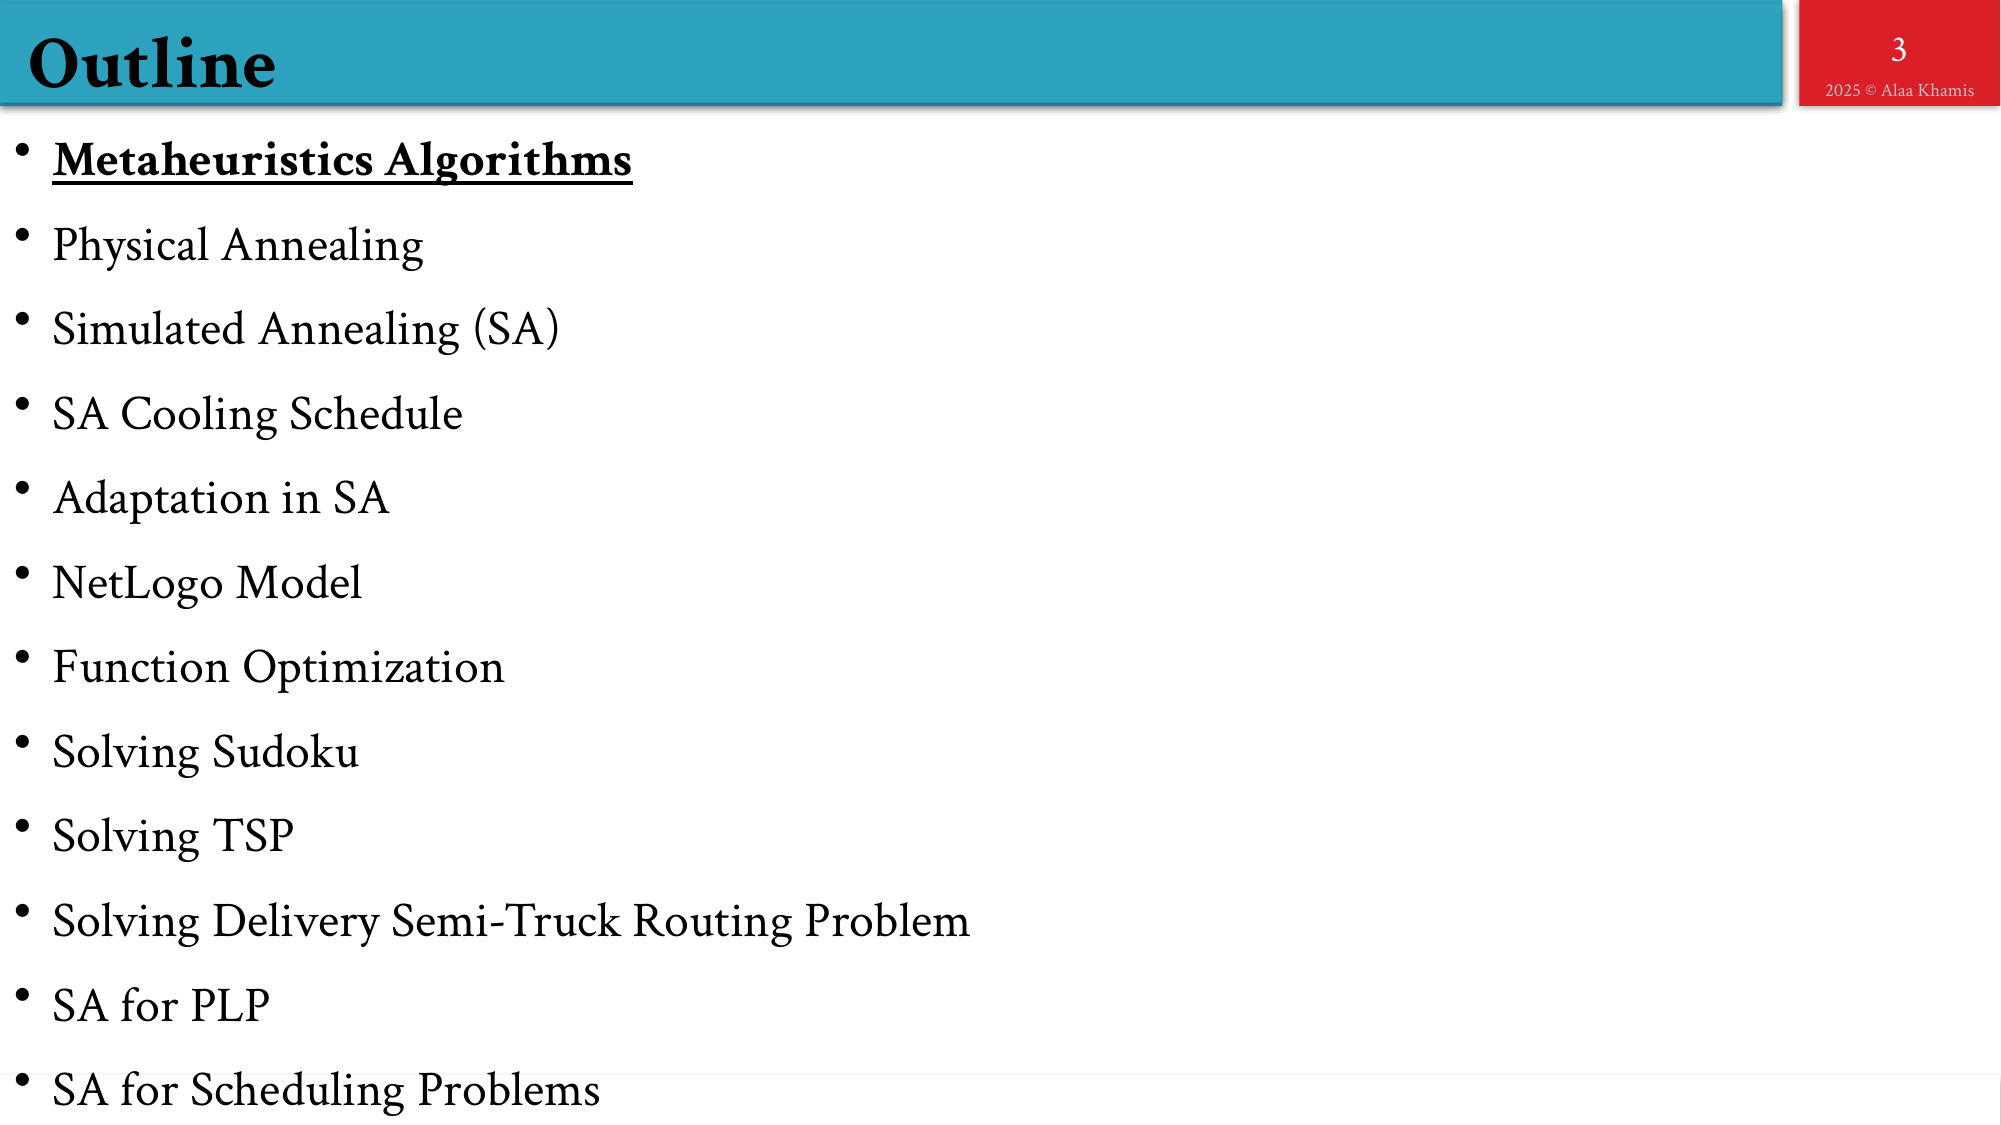

Outline
Metaheuristics Algorithms
Physical Annealing
Simulated Annealing (SA)
SA Cooling Schedule
Adaptation in SA
NetLogo Model
Function Optimization
Solving Sudoku
Solving TSP
Solving Delivery Semi-Truck Routing Problem
SA for PLP
SA for Scheduling Problems